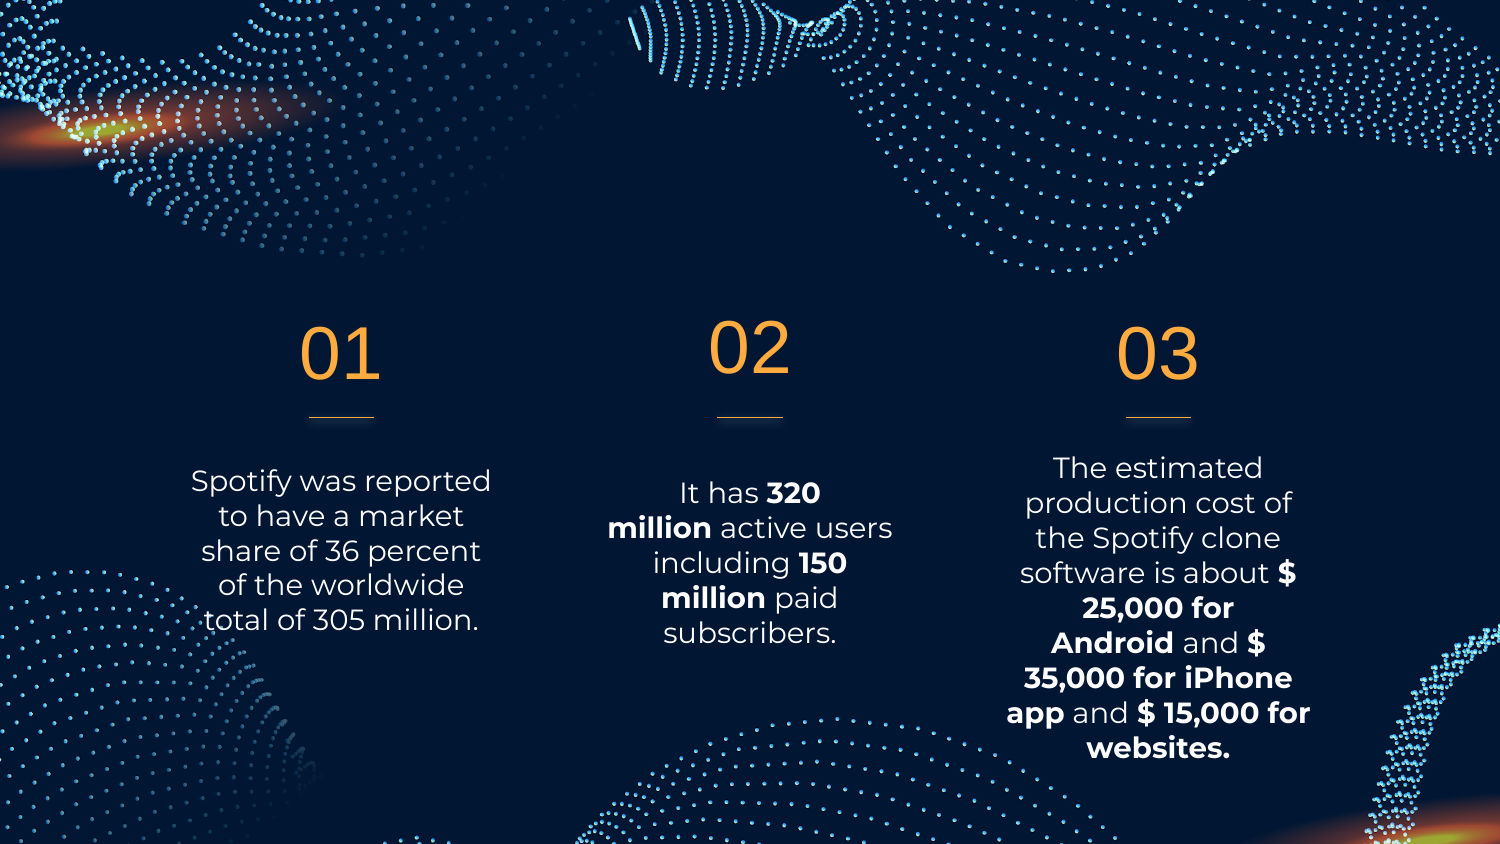

02
01
03
The estimated production cost of the Spotify clone software is about $ 25,000 for Android and $ 35,000 for iPhone app and $ 15,000 for websites.
Spotify was reported to have a market share of 36 percent of the worldwide total of 305 million.

It has 320 million active users including 150 million paid subscribers.